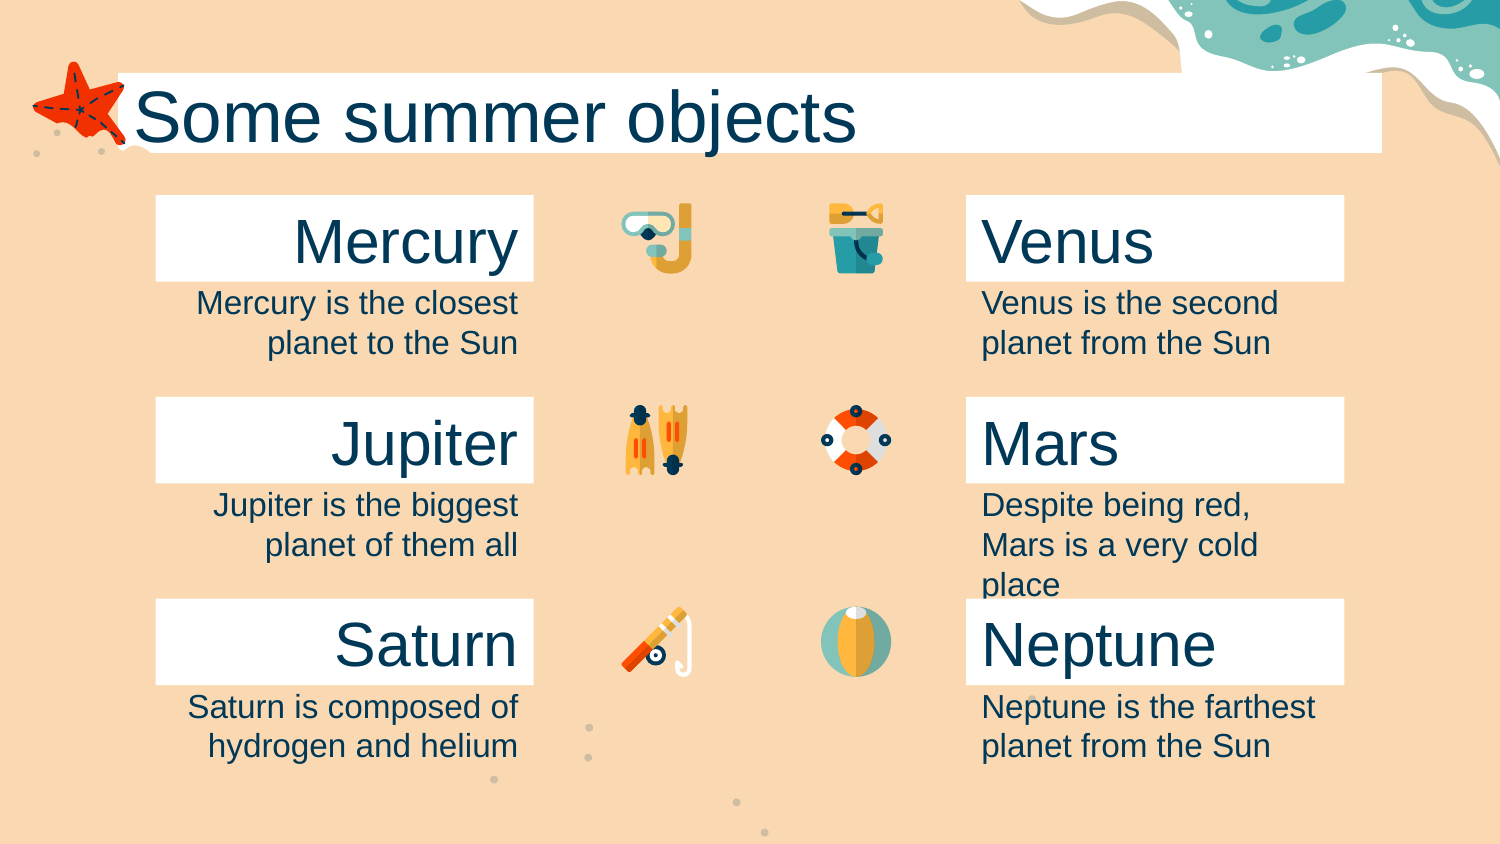

Some summer objects
# Mercury
Venus

Mercury is the closest planet to the Sun
Venus is the second planet from the Sun
Jupiter
Mars

Jupiter is the biggest planet of them all
Despite being red, Mars is a very cold place

Saturn
Neptune

Saturn is composed of hydrogen and helium
Neptune is the farthest planet from the Sun